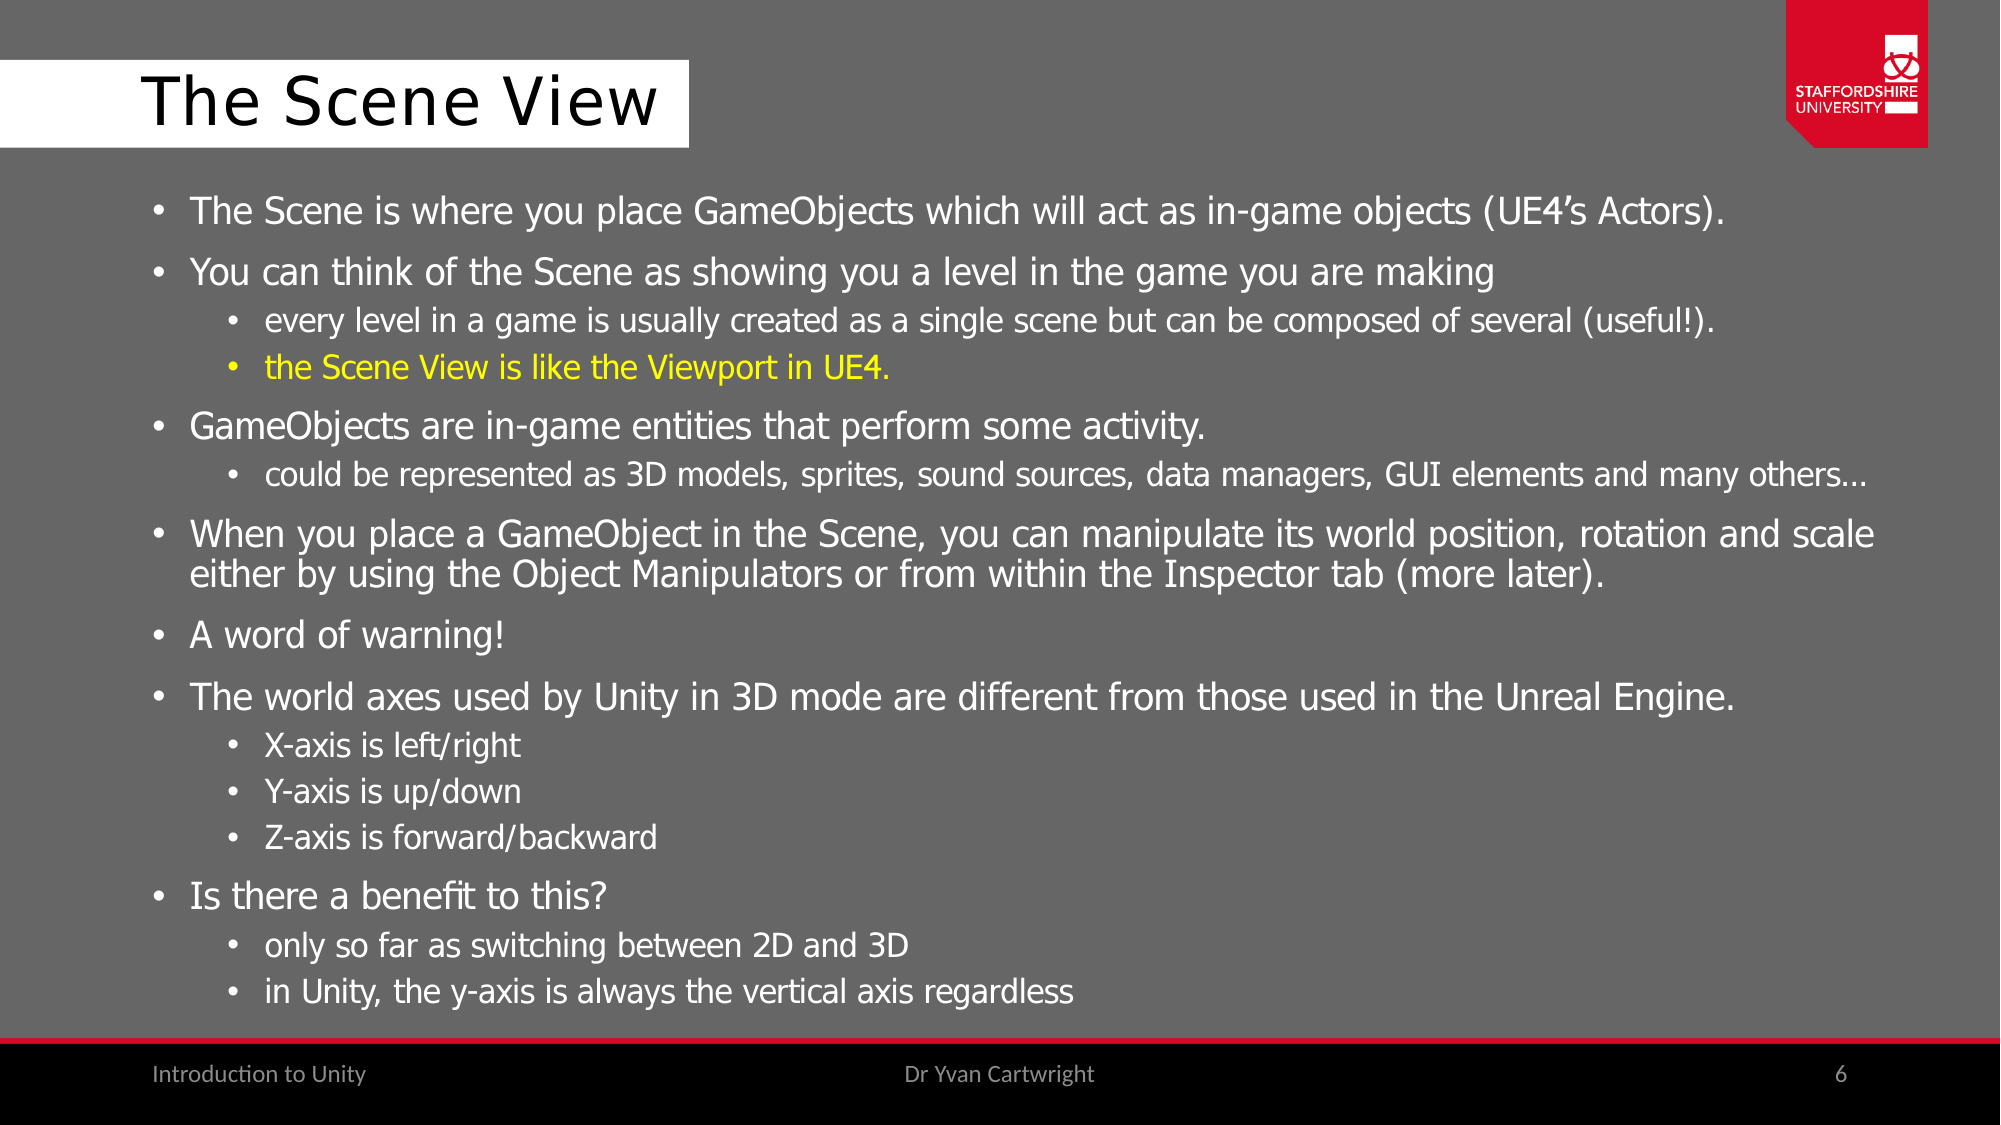

# The Scene View
The Scene is where you place GameObjects which will act as in-game objects (UE4’s Actors).
You can think of the Scene as showing you a level in the game you are making
every level in a game is usually created as a single scene but can be composed of several (useful!).
the Scene View is like the Viewport in UE4.
GameObjects are in-game entities that perform some activity.
could be represented as 3D models, sprites, sound sources, data managers, GUI elements and many others…
When you place a GameObject in the Scene, you can manipulate its world position, rotation and scale either by using the Object Manipulators or from within the Inspector tab (more later).
A word of warning!
The world axes used by Unity in 3D mode are different from those used in the Unreal Engine.
X-axis is left/right
Y-axis is up/down
Z-axis is forward/backward
Is there a benefit to this?
only so far as switching between 2D and 3D
in Unity, the y-axis is always the vertical axis regardless
Introduction to Unity
Dr Yvan Cartwright
6